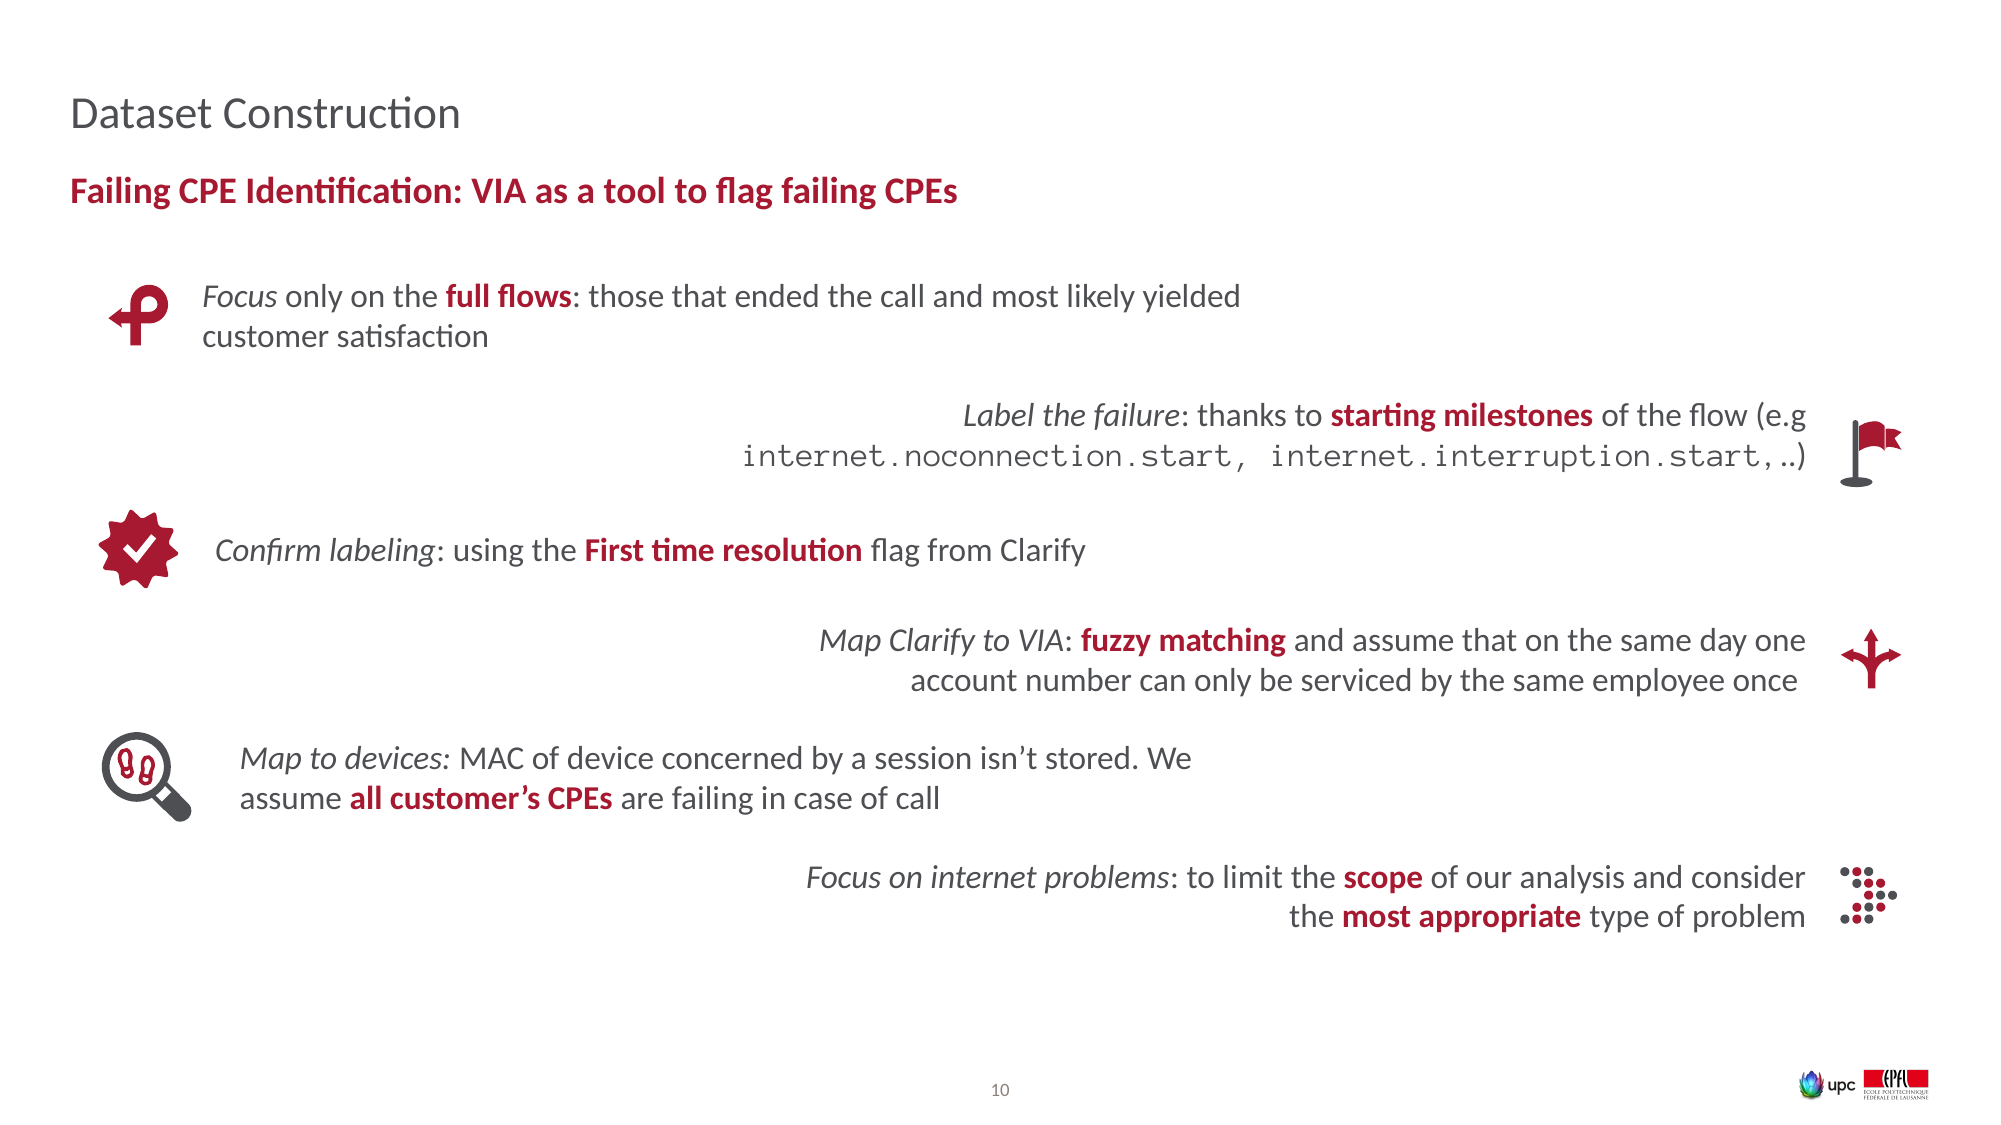

# Dataset Construction
Failing CPE Identification: VIA as a tool to flag failing CPEs
Focus only on the full flows: those that ended the call and most likely yielded customer satisfaction

Label the failure: thanks to starting milestones of the flow (e.g internet.noconnection.start, internet.interruption.start, ..)

Confirm labeling: using the First time resolution flag from Clarify
Map Clarify to VIA: fuzzy matching and assume that on the same day one account number can only be serviced by the same employee once

Map to devices: MAC of device concerned by a session isn’t stored. We assume all customer’s CPEs are failing in case of call

Focus on internet problems: to limit the scope of our analysis and consider the most appropriate type of problem